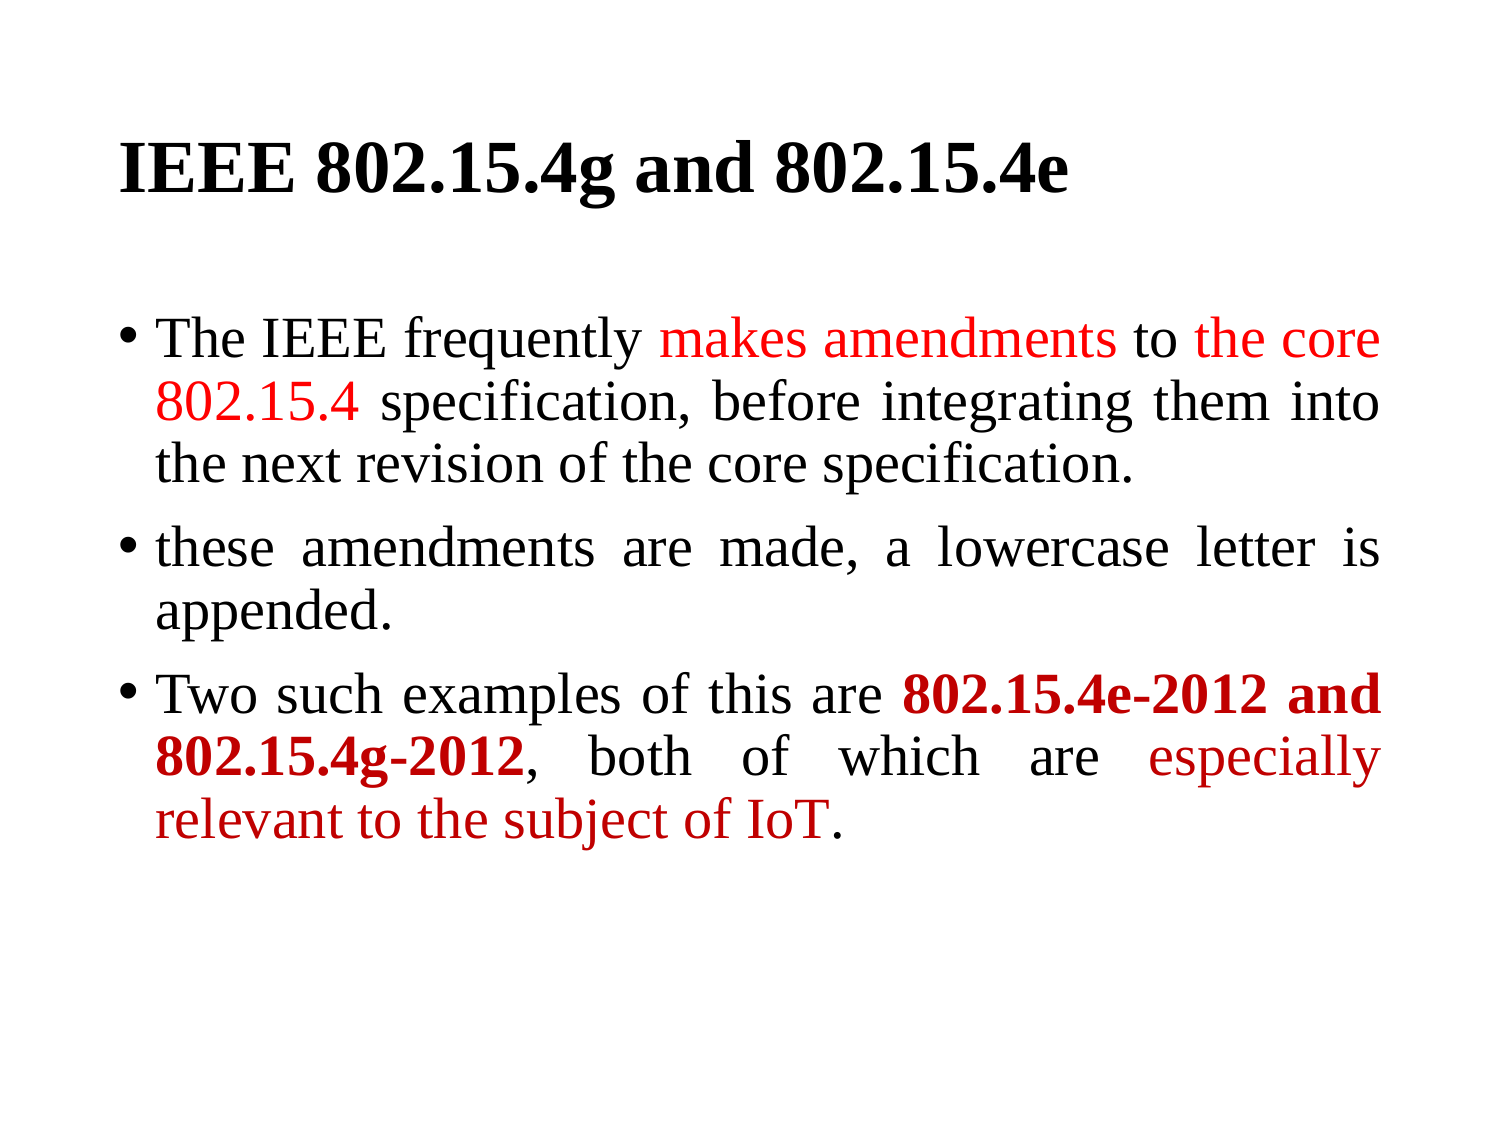

# IEEE 802.15.4g and 802.15.4e
The IEEE frequently makes amendments to the core 802.15.4 specification, before integrating them into the next revision of the core specification.
these amendments are made, a lowercase letter is appended.
Two such examples of this are 802.15.4e-2012 and 802.15.4g-2012, both of which are especially relevant to the subject of IoT.